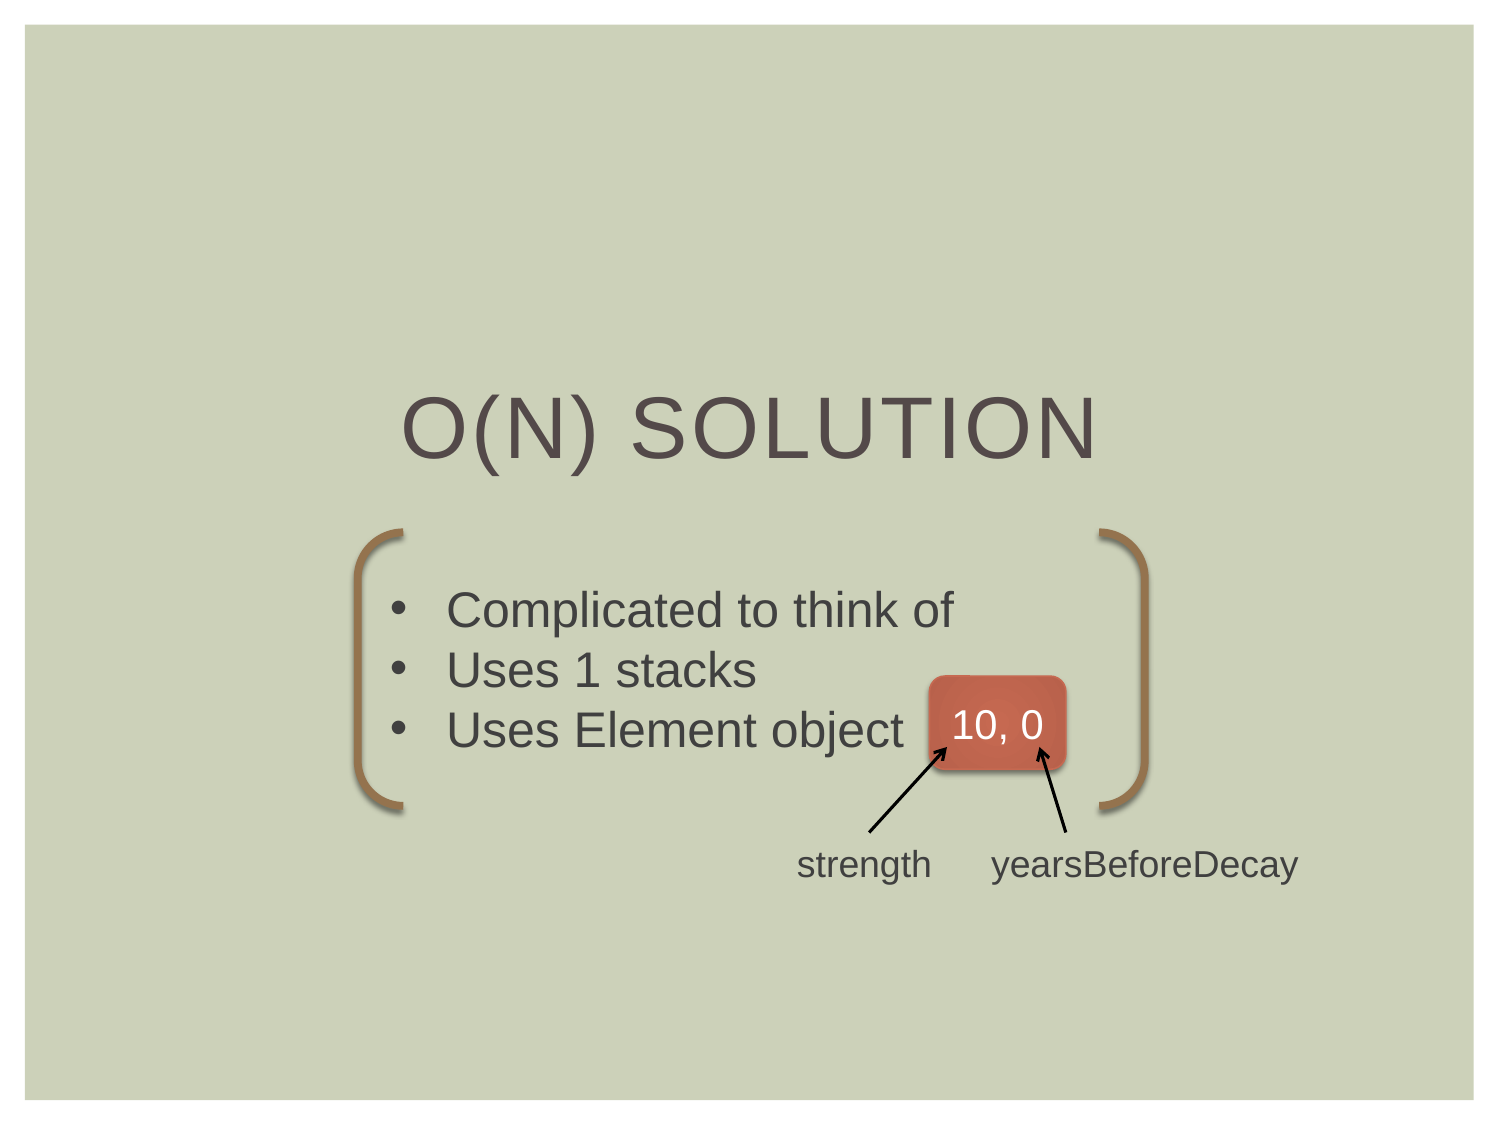

# O(N) Solution

Complicated to think of
Uses 1 stacks
Uses Element object
10, 0
strength
yearsBeforeDecay